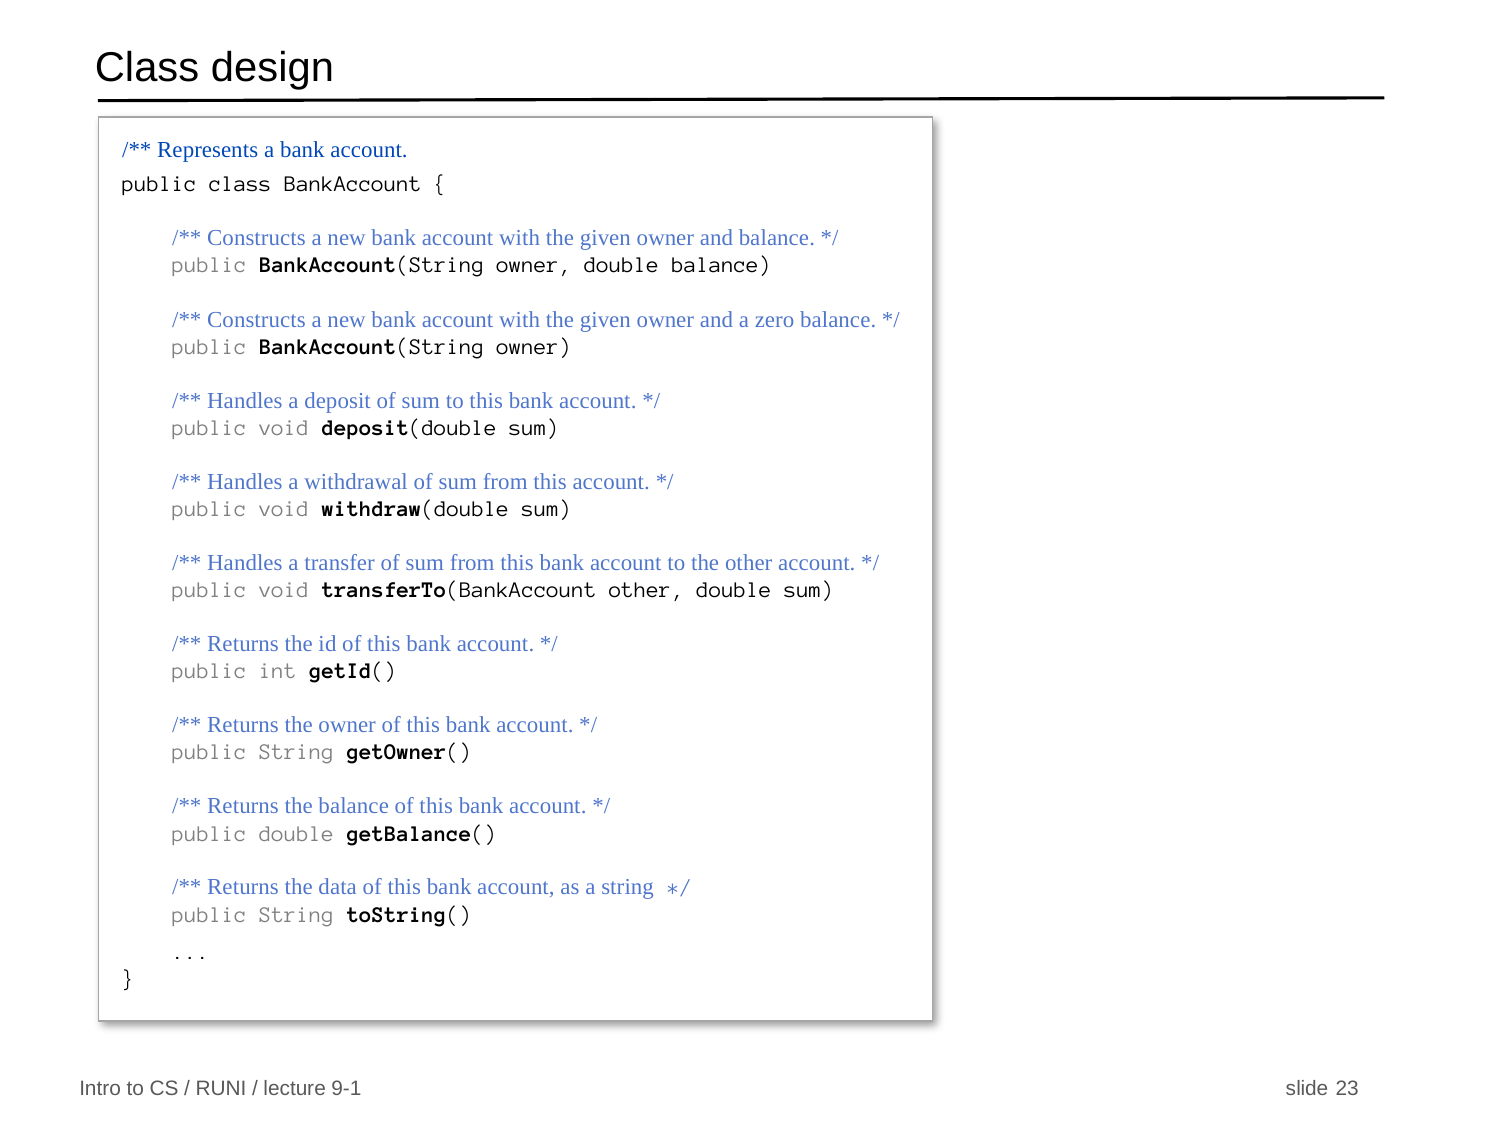

# Class design
/** Represents a bank account.
public class BankAccount {

    /** Constructs a new bank account with the given owner and balance. */
    public BankAccount(String owner, double balance)

    /** Constructs a new bank account with the given owner and a zero balance. */
    public BankAccount(String owner)

    /** Handles a deposit of sum to this bank account. */
    public void deposit(double sum)

    /** Handles a withdrawal of sum from this account. */
    public void withdraw(double sum)

    /** Handles a transfer of sum from this bank account to the other account. */
    public void transferTo(BankAccount other, double sum)

    /** Returns the id of this bank account. */
    public int getId()

    /** Returns the owner of this bank account. */
    public String getOwner()

    /** Returns the balance of this bank account. */
    public double getBalance()

    /** Returns the data of this bank account, as a string */
    public String toString()
    ...
}